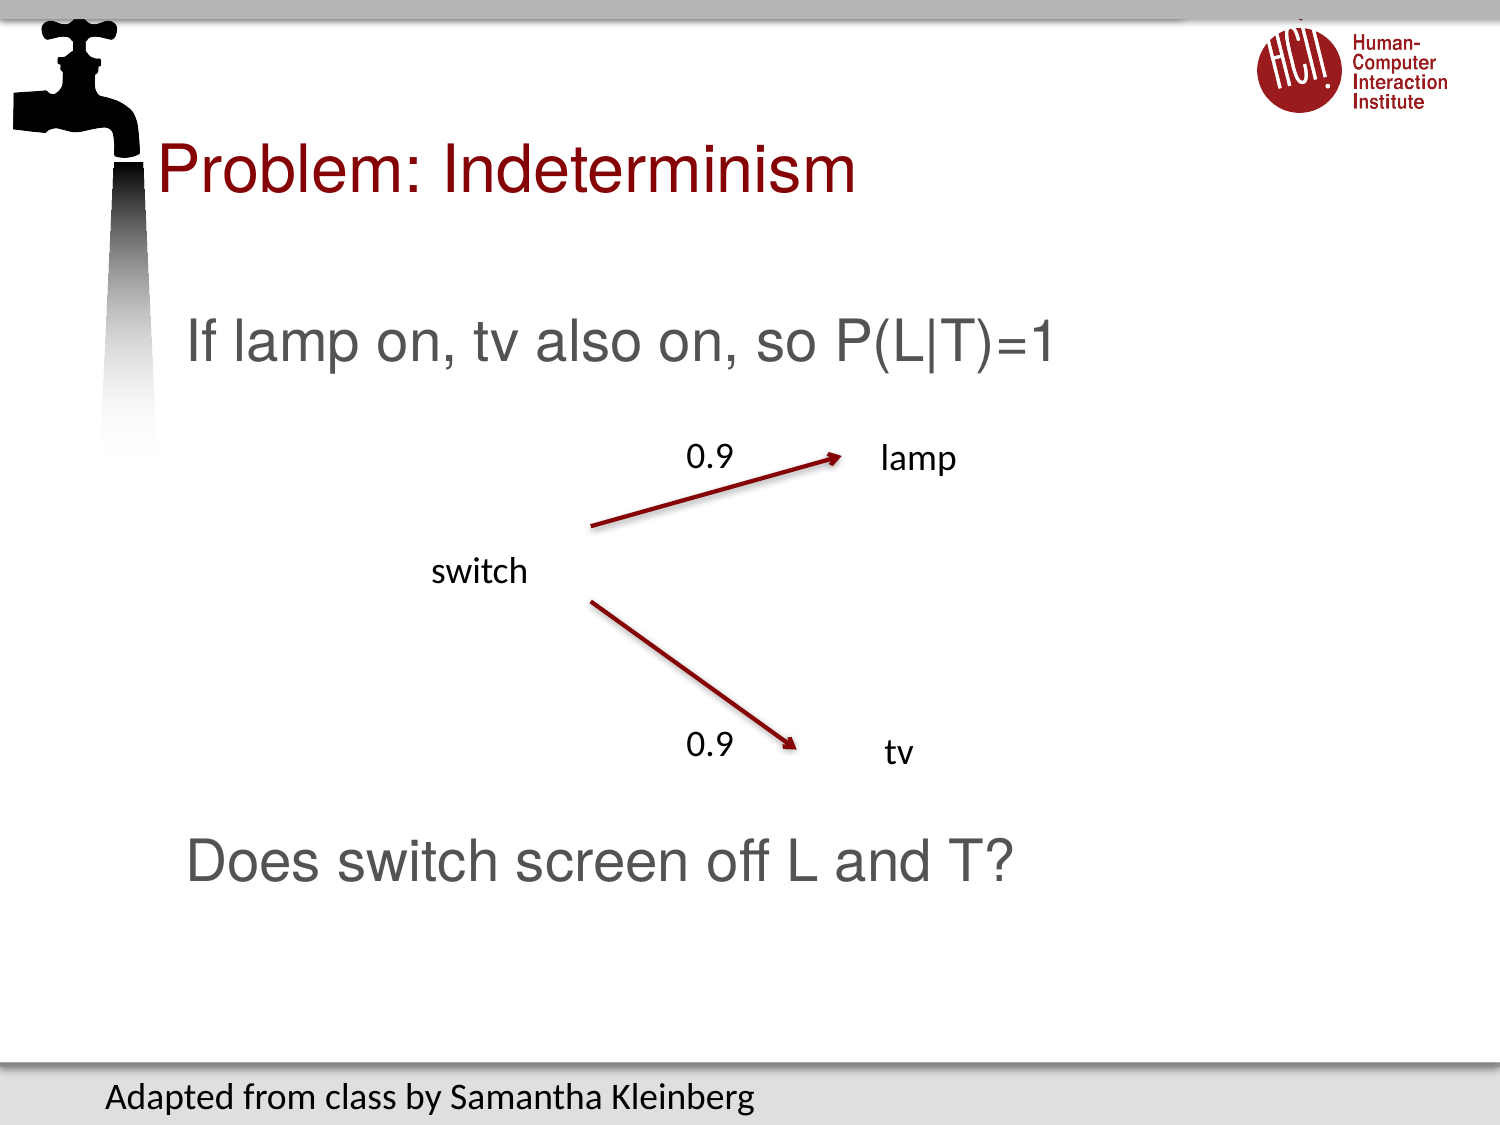

# Problem: Indeterminism
If lamp on, tv also on, so P(L|T)=1

Does switch screen off L and T?
0.9
lamp
switch
0.9
tv
Adapted from class by Samantha Kleinberg